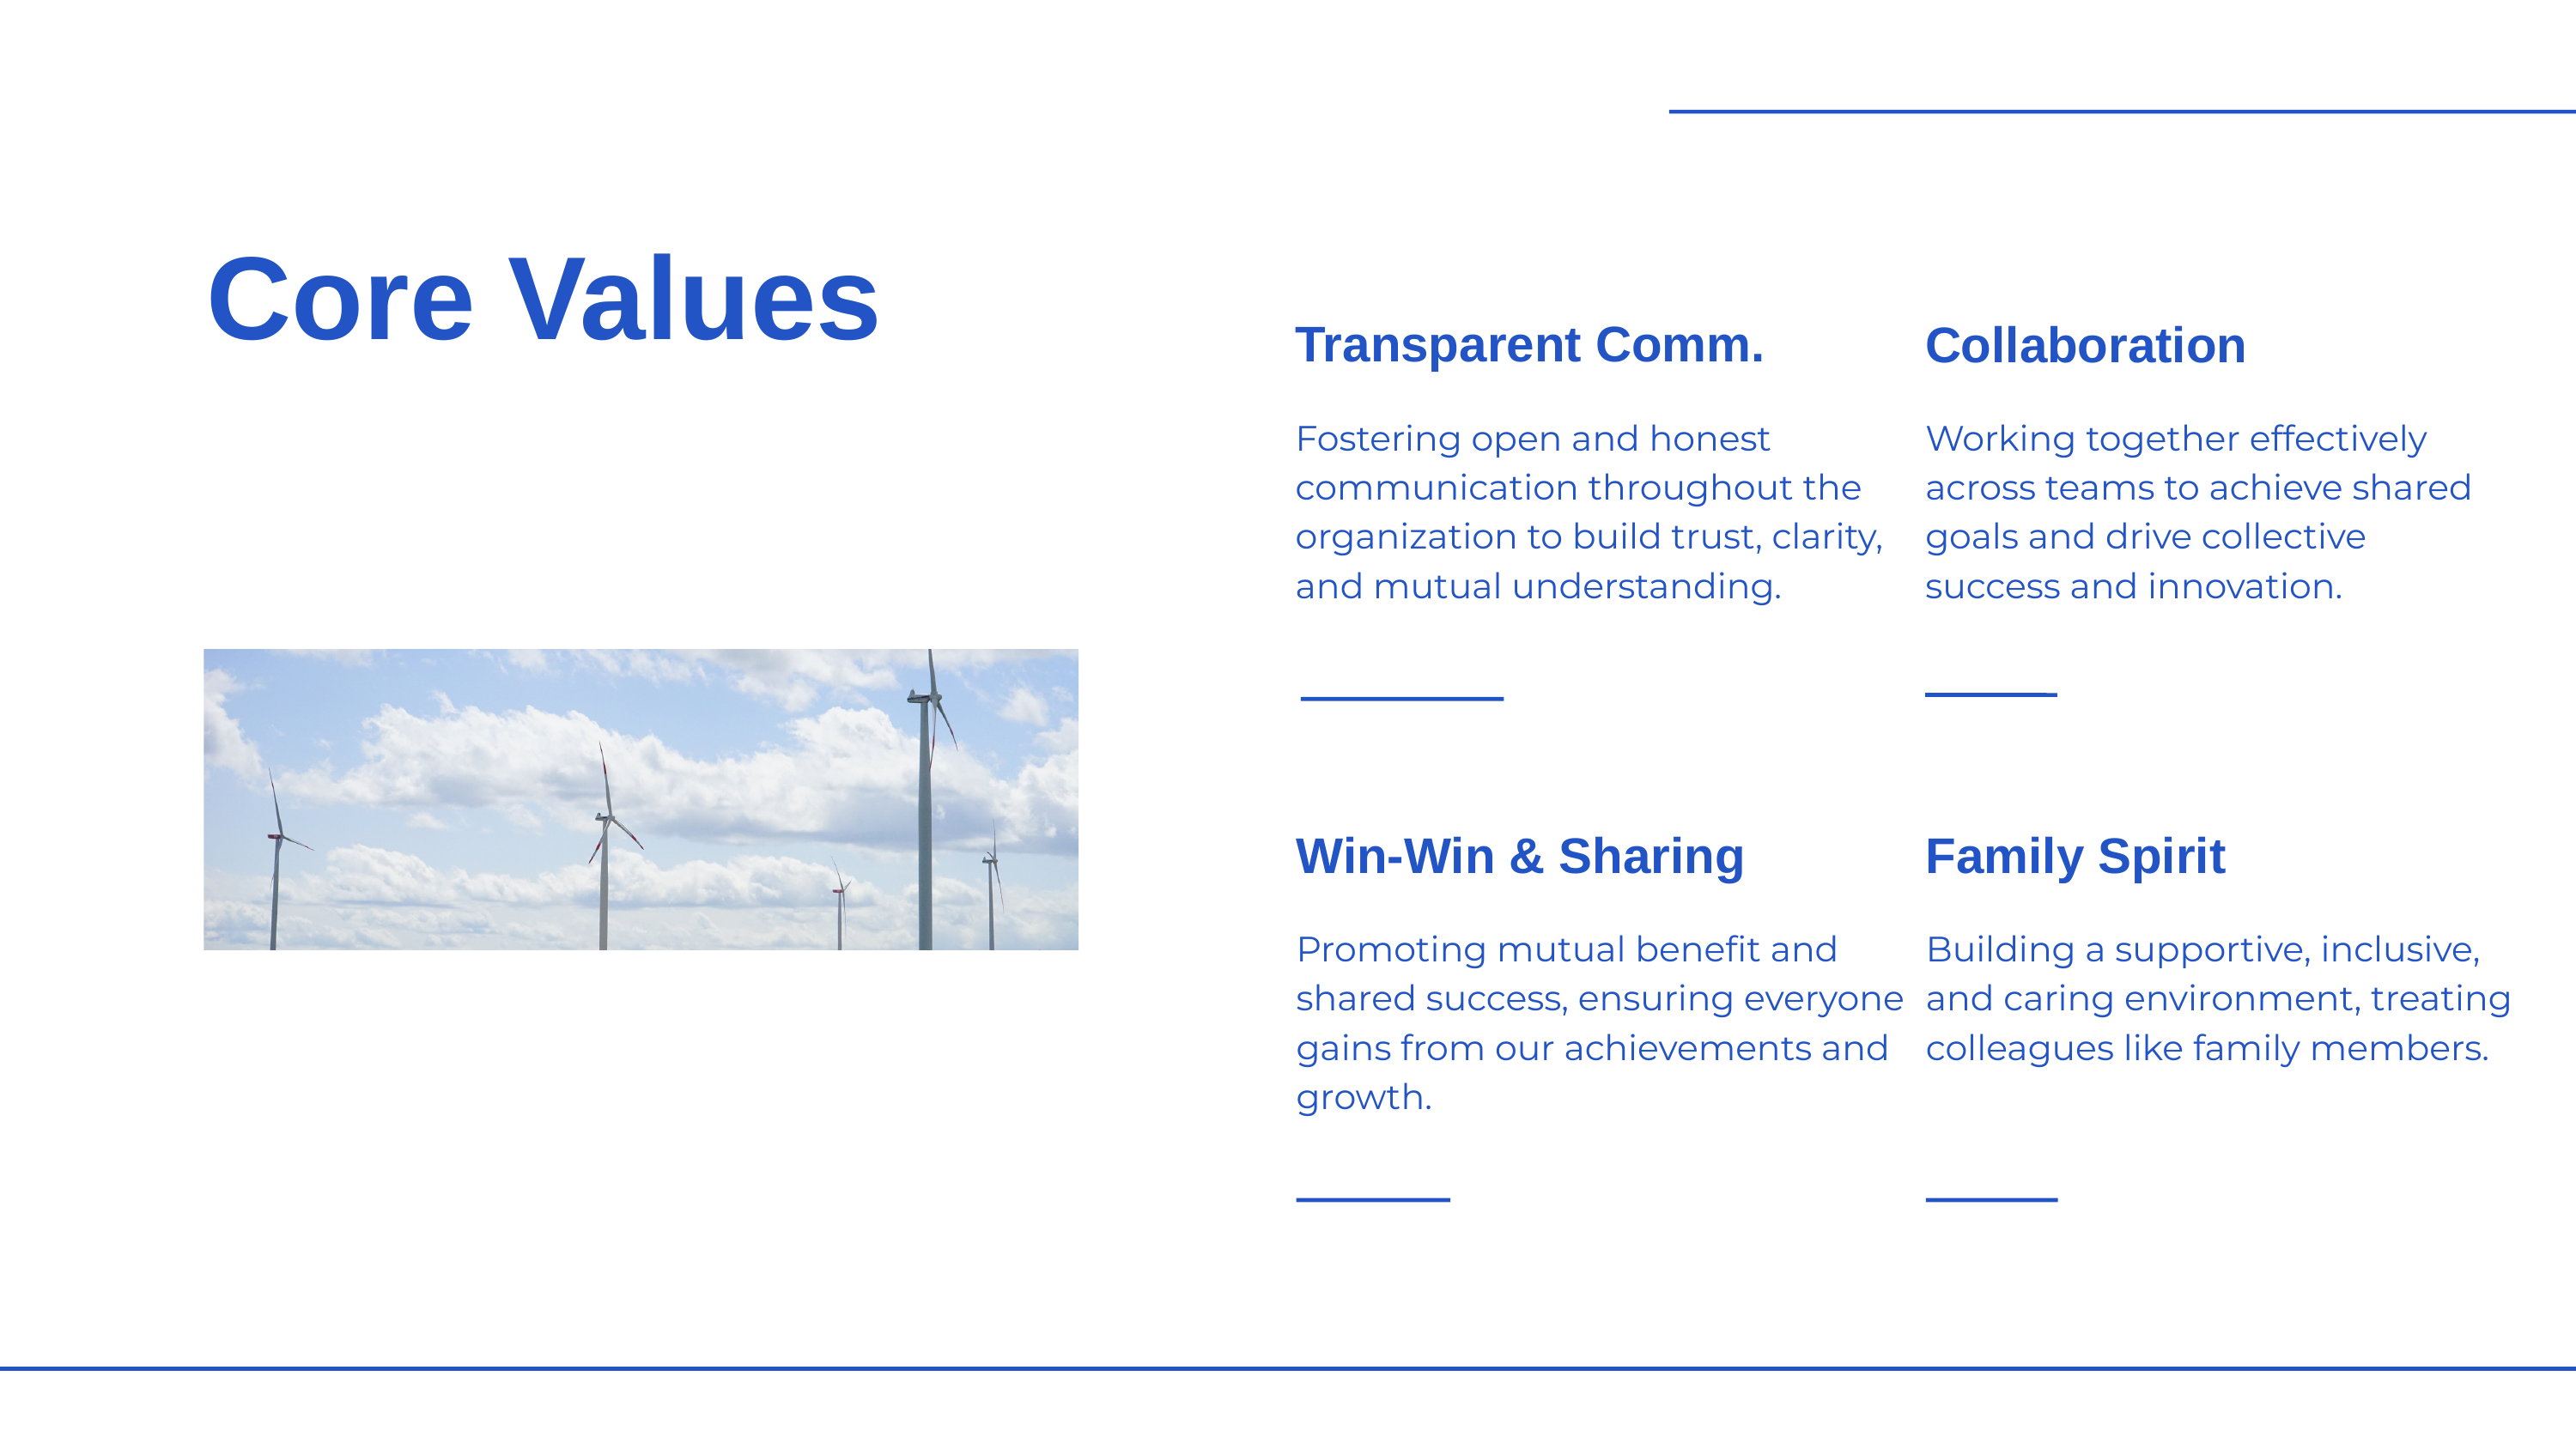

Core Values
Transparent Comm.
Collaboration
Fostering open and honest communication throughout the organization to build trust, clarity, and mutual understanding.
Working together effectively across teams to achieve shared goals and drive collective success and innovation.

Win-Win & Sharing
Family Spirit
Promoting mutual benefit and shared success, ensuring everyone gains from our achievements and growth.
Building a supportive, inclusive, and caring environment, treating colleagues like family members.